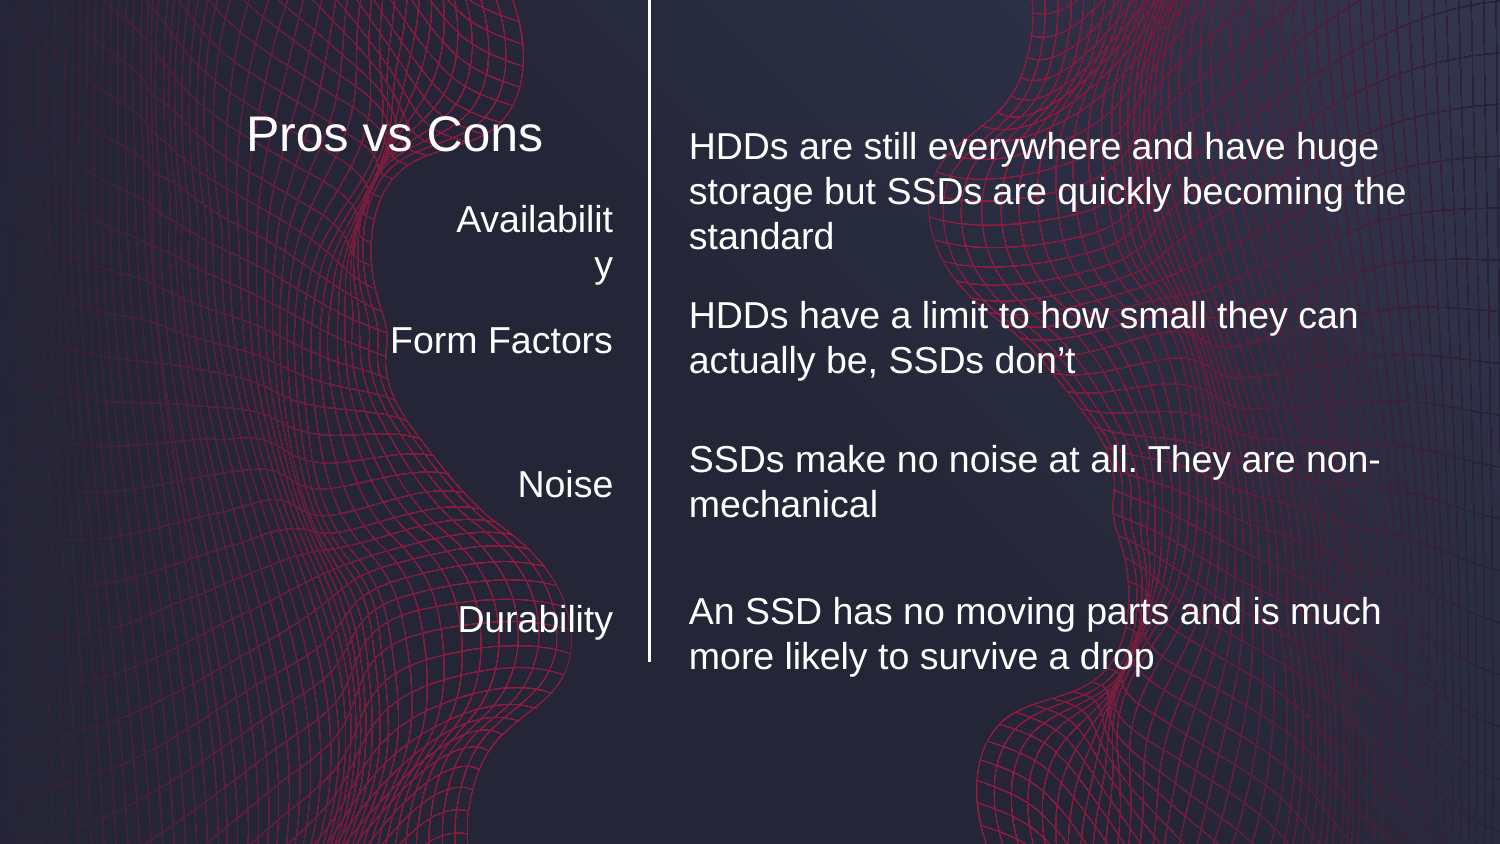

# Pros vs Cons
HDDs are still everywhere and have huge storage but SSDs are quickly becoming the standard
Availability
HDDs have a limit to how small they can actually be, SSDs don’t
Form Factors
SSDs make no noise at all. They are non-mechanical
Noise
An SSD has no moving parts and is much more likely to survive a drop
Durability